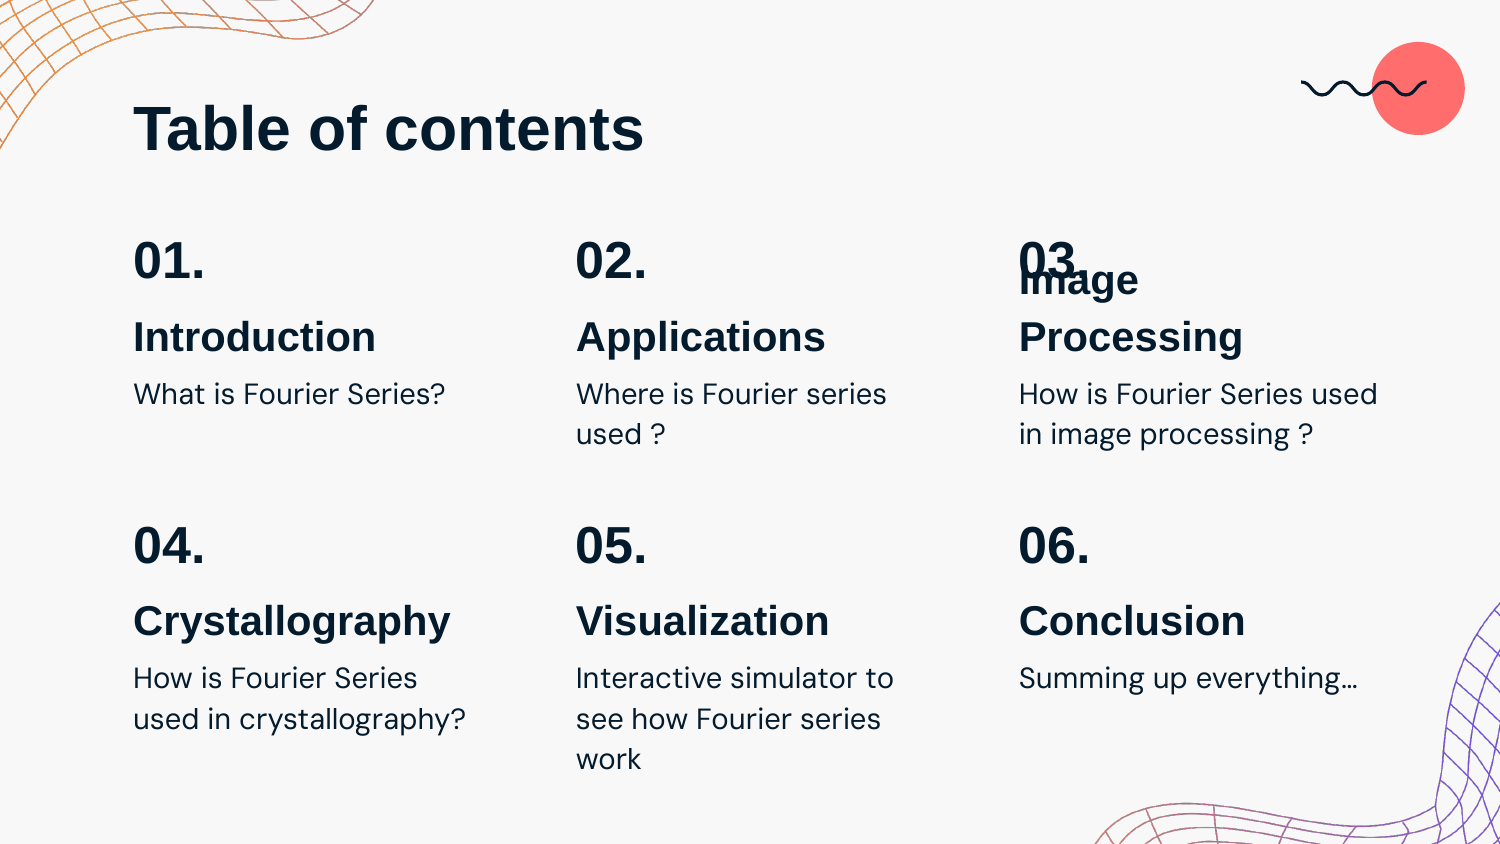

# Table of contents
01.
02.
03.
Introduction
Applications
Image Processing
What is Fourier Series?
Where is Fourier series used ?
How is Fourier Series used in image processing ?
04.
05.
06.
Crystallography
Visualization
Conclusion
How is Fourier Series used in crystallography?
Interactive simulator to see how Fourier series work
Summing up everything…